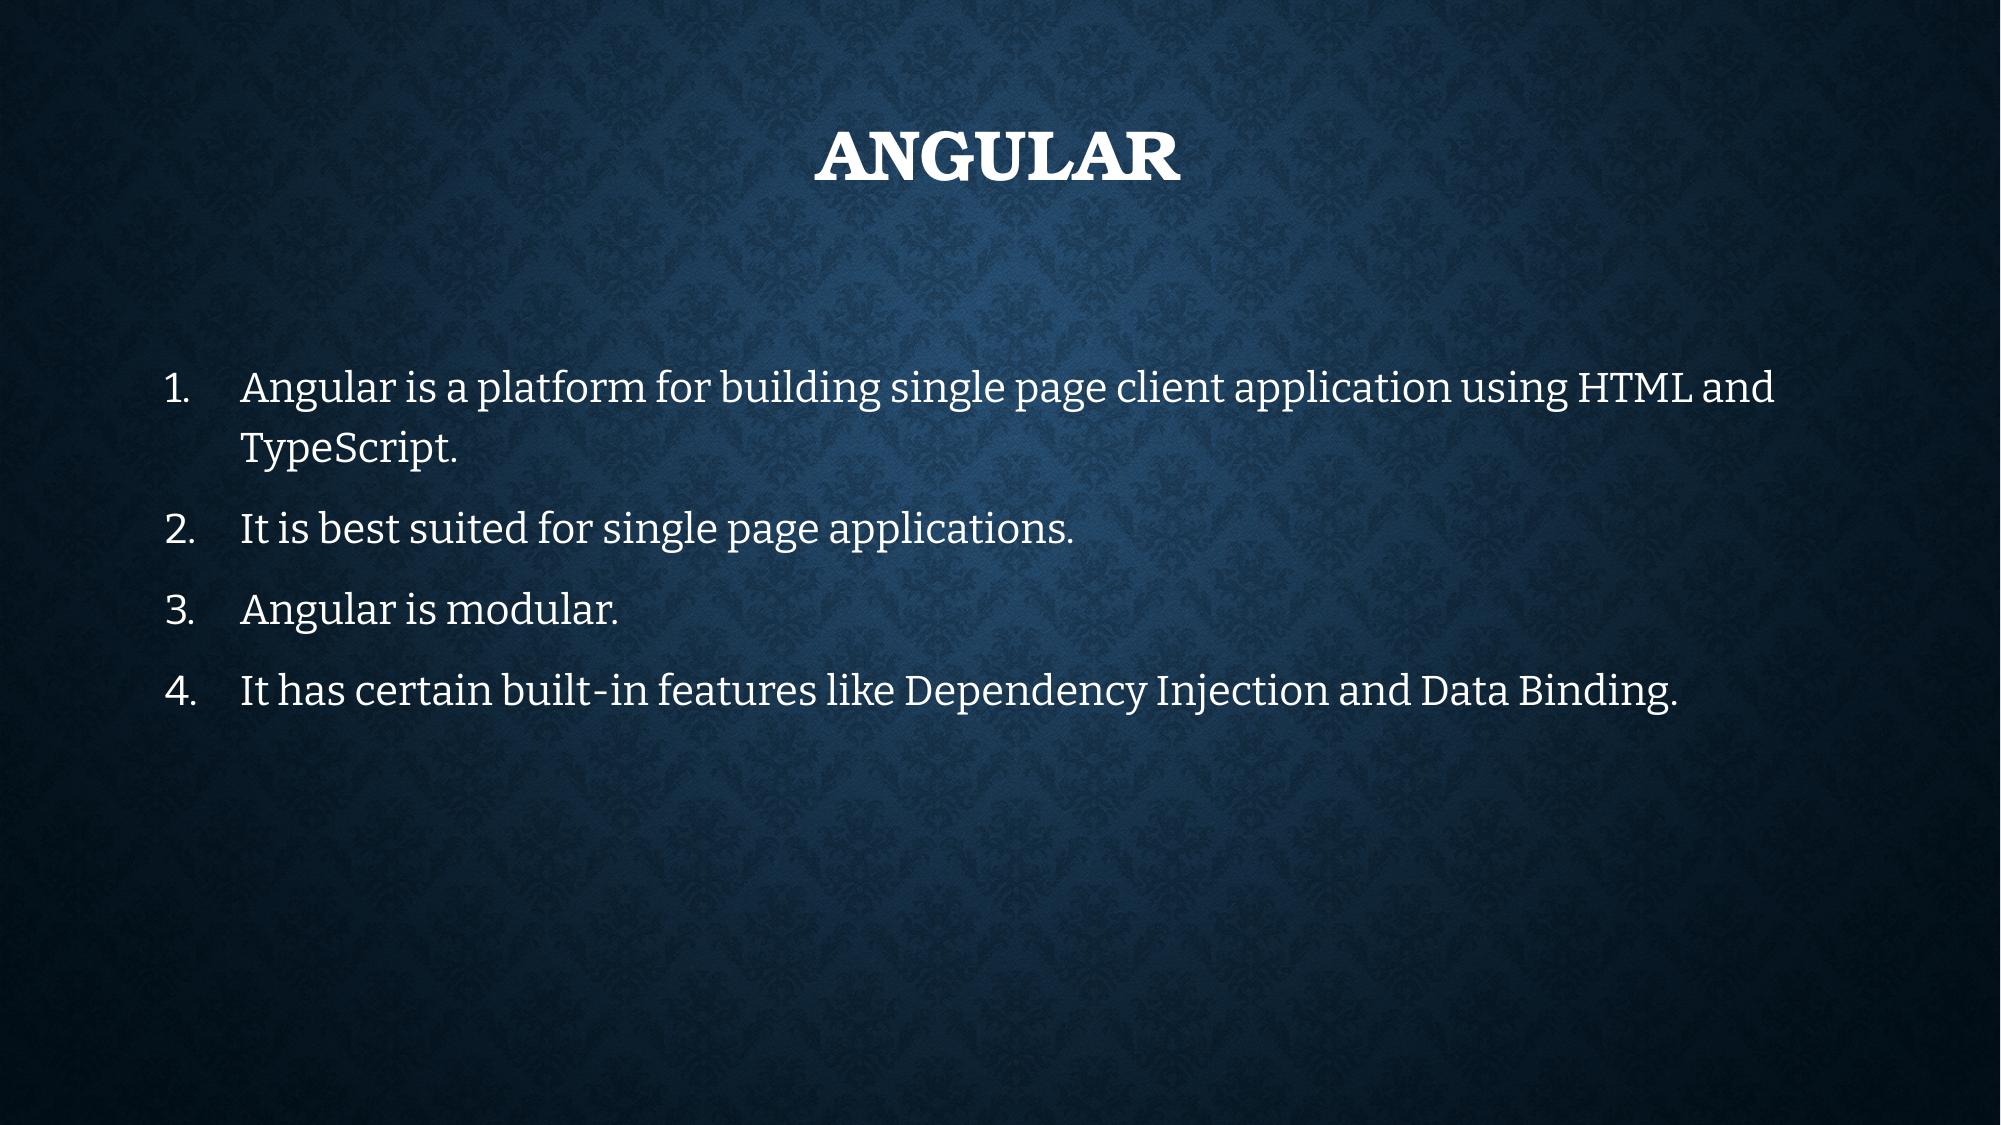

# angular
Angular is a platform for building single page client application using HTML and TypeScript.
It is best suited for single page applications.
Angular is modular.
It has certain built-in features like Dependency Injection and Data Binding.